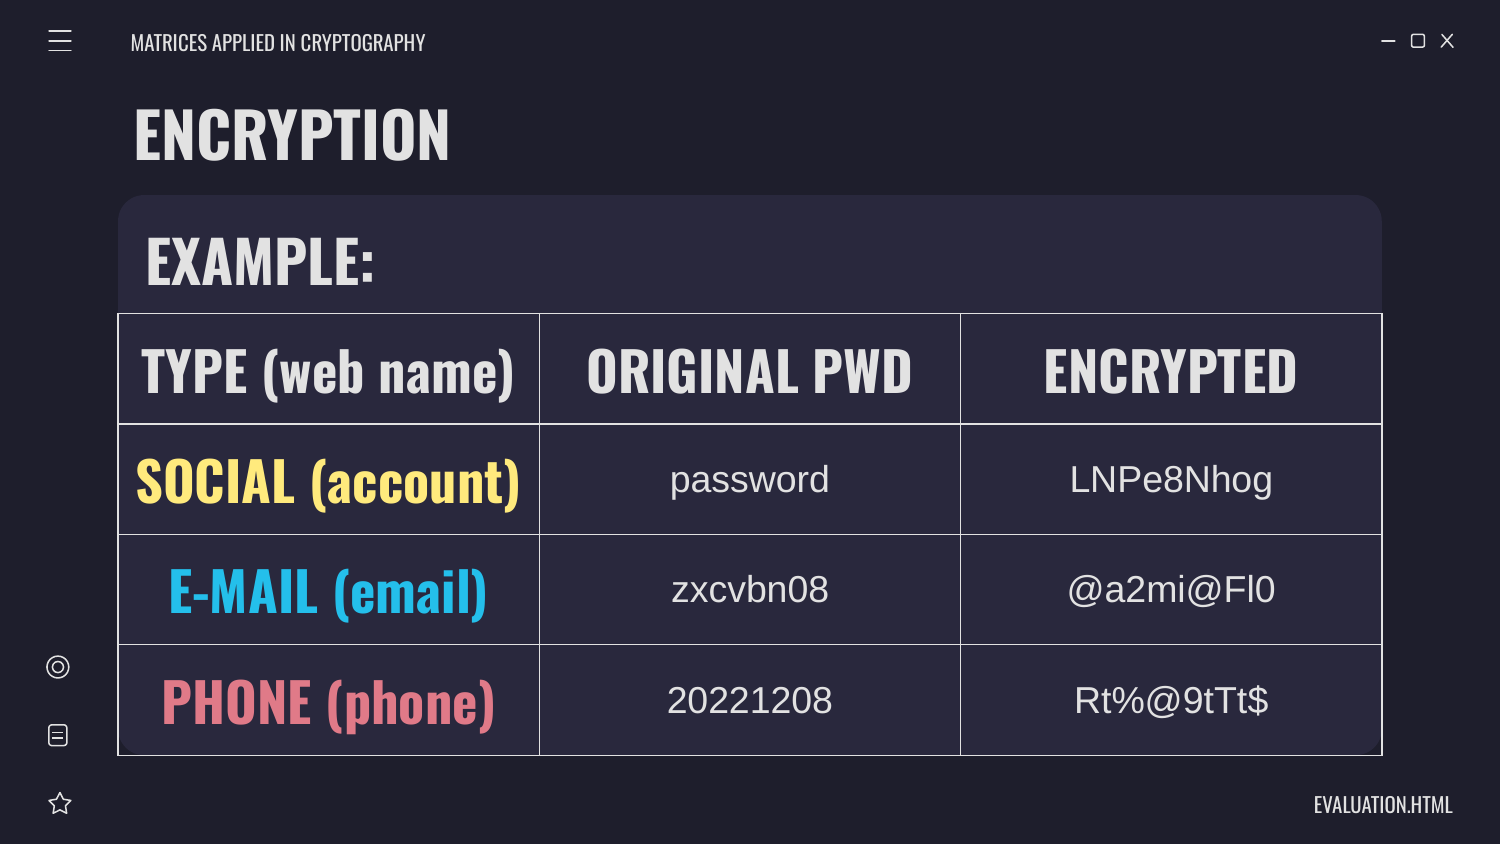

MATRICES APPLIED IN CRYPTOGRAPHY

# ENCRYPTION
EXAMPLE:
| TYPE (web name) | ORIGINAL PWD | ENCRYPTED |
| --- | --- | --- |
| SOCIAL (account) | password | LNPe8Nhog |
| E-MAIL (email) | zxcvbn08 | @a2mi@Fl0 |
| PHONE (phone) | 20221208 | Rt%@9tTt$ |

EVALUATION.HTML